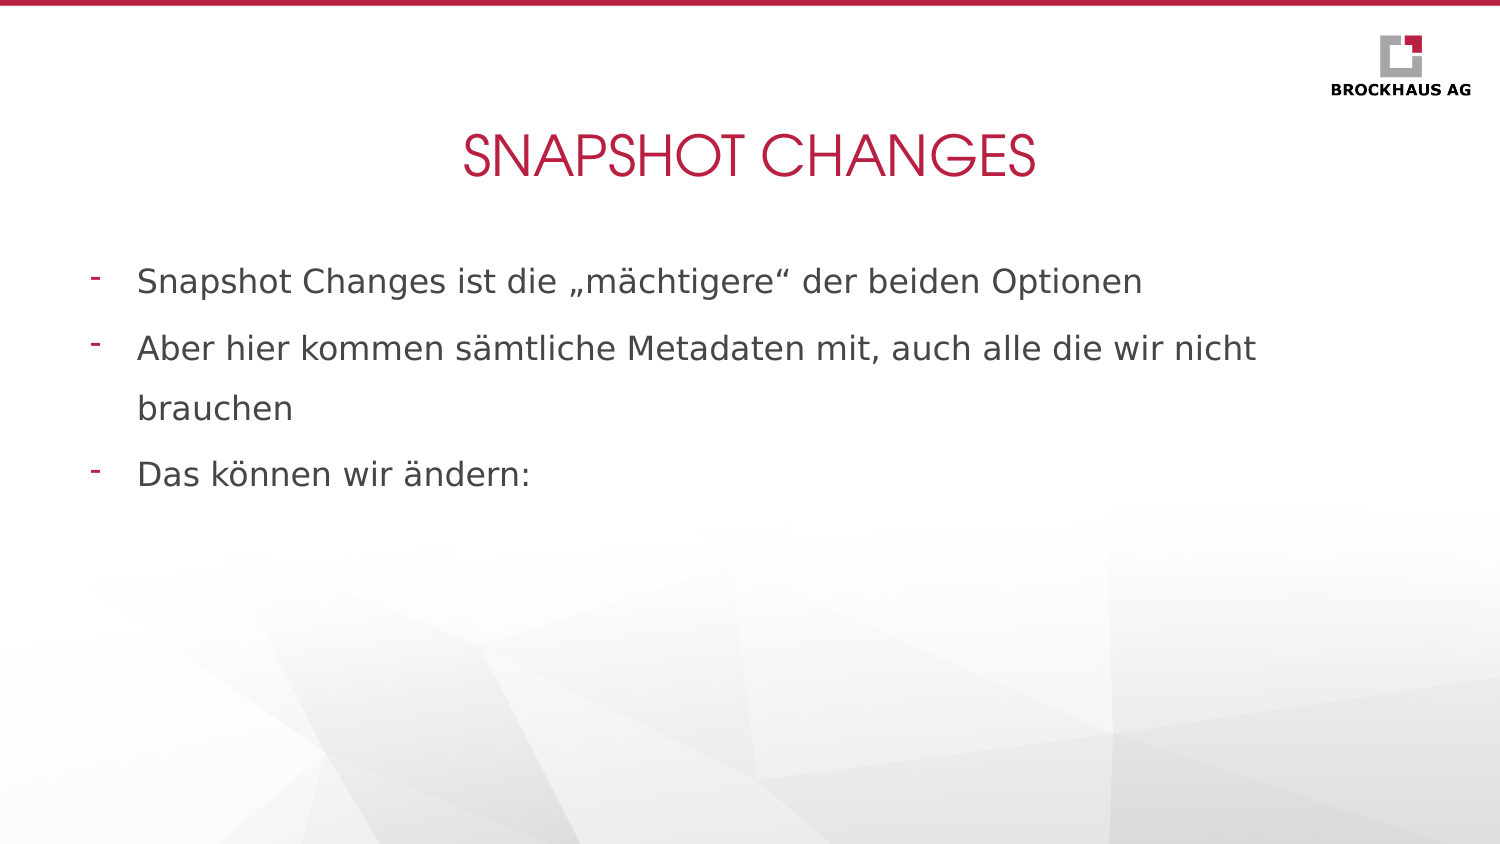

# Snapshot Changes
Snapshot Changes ist die „mächtigere“ der beiden Optionen
Aber hier kommen sämtliche Metadaten mit, auch alle die wir nicht brauchen
Das können wir ändern: